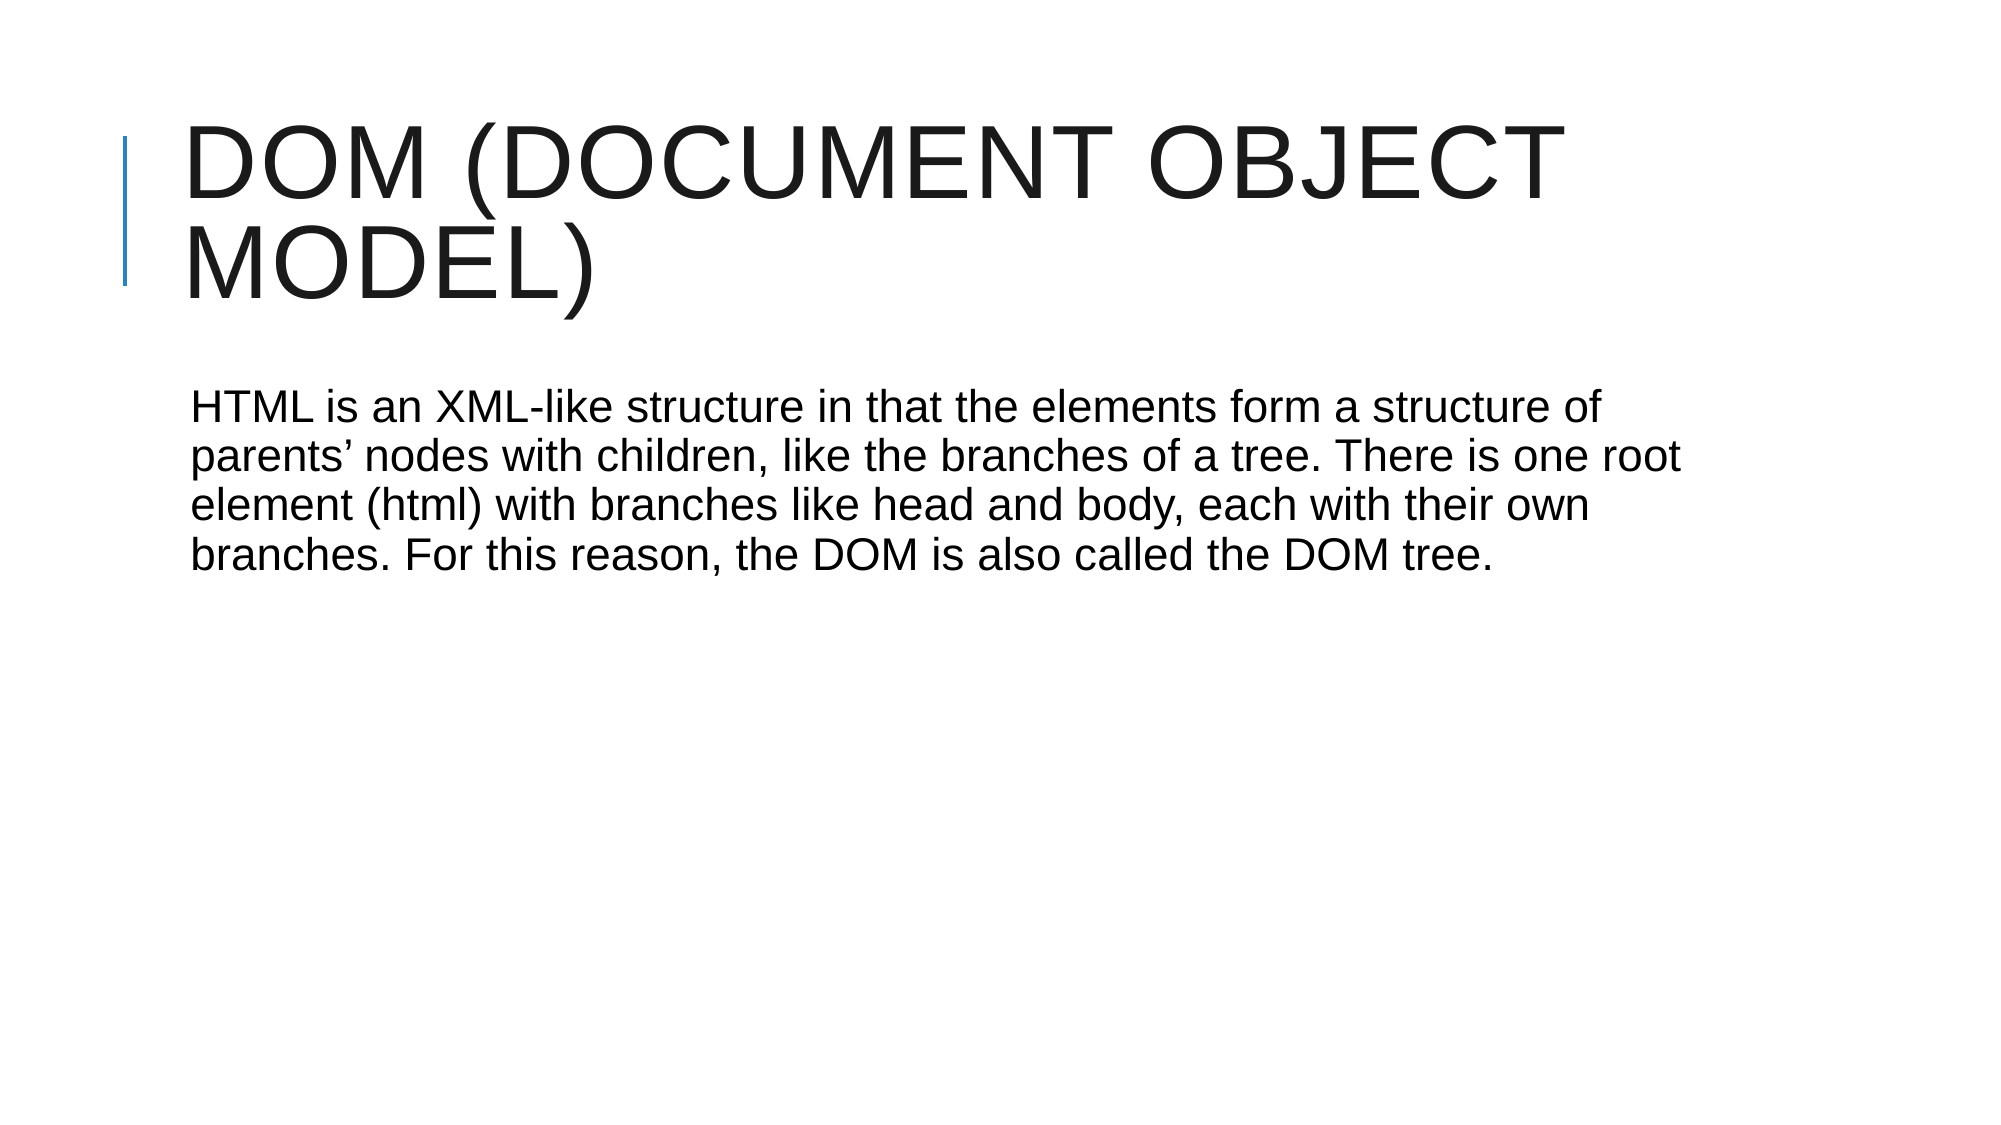

# Dom (document object model)
HTML is an XML-like structure in that the elements form a structure of parents’ nodes with children, like the branches of a tree. There is one root element (html) with branches like head and body, each with their own branches. For this reason, the DOM is also called the DOM tree.